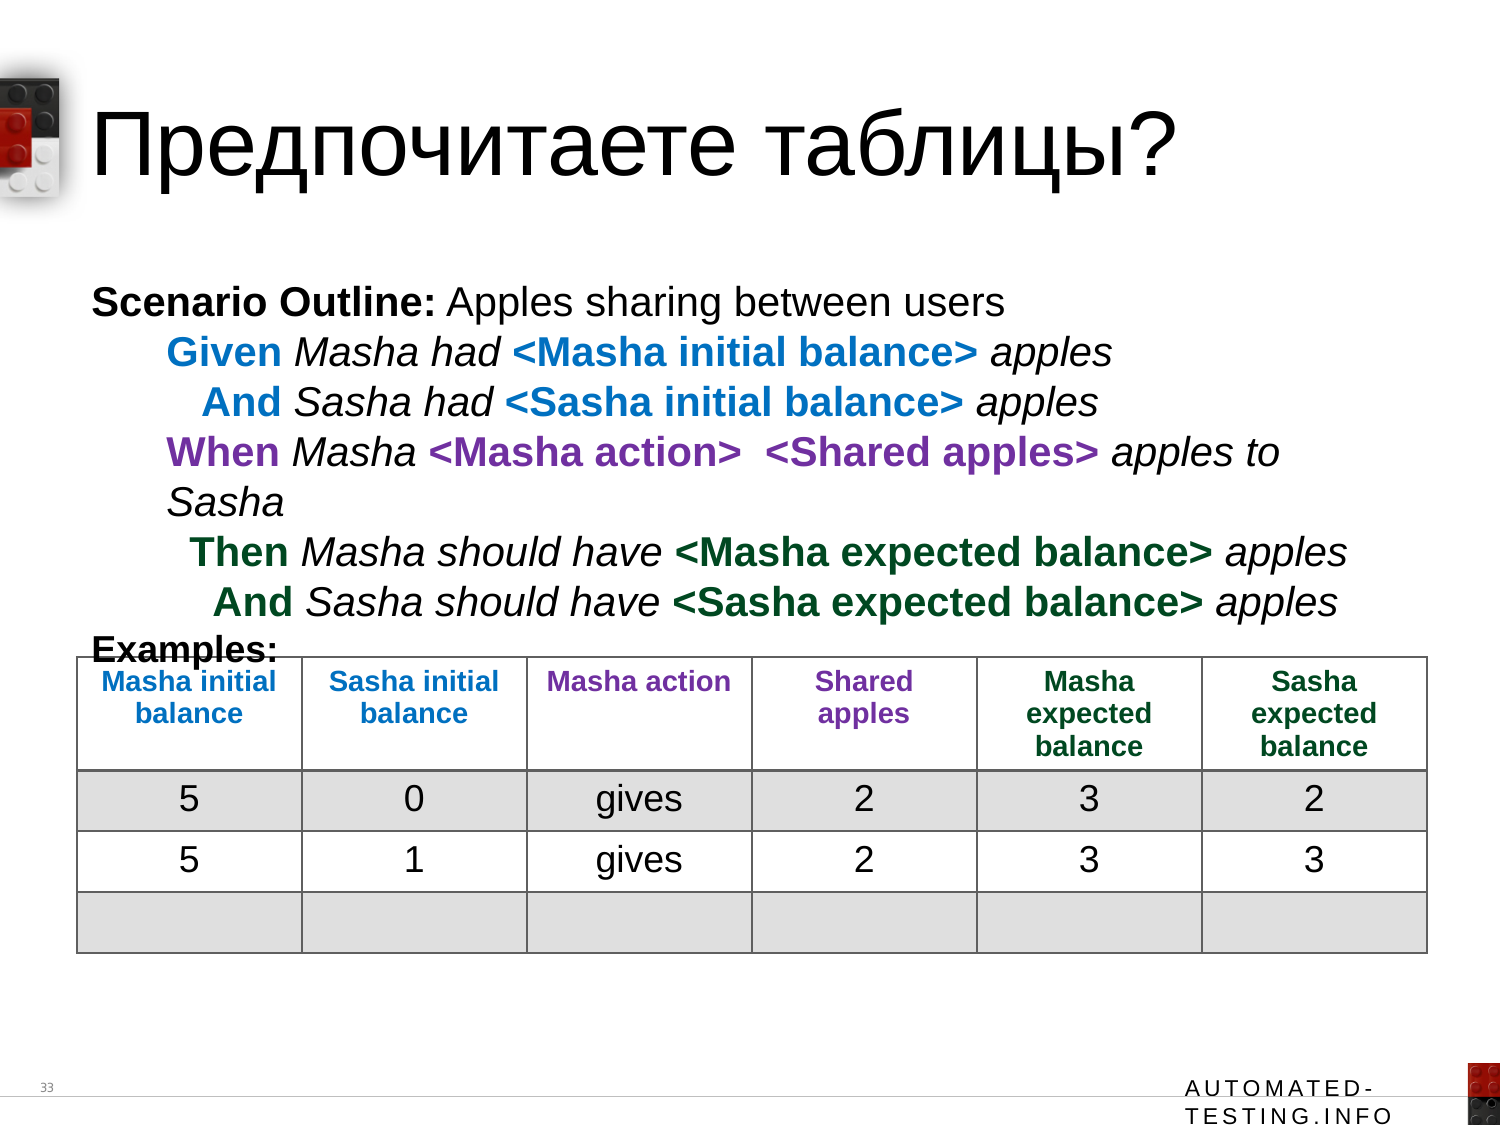

# Предпочитаете таблицы?
Scenario Outline: Apples sharing between users
Given Masha had <Masha initial balance> apples
   And Sasha had <Sasha initial balance> apples
When Masha <Masha action>  <Shared apples> apples to Sasha
  Then Masha should have <Masha expected balance> apples
    And Sasha should have <Sasha expected balance> apples
Examples:
| Masha initial balance | Sasha initial balance | Masha action | Shared apples | Masha expected balance | Sasha expected balance |
| --- | --- | --- | --- | --- | --- |
| 5 | 0 | gives | 2 | 3 | 2 |
| 5 | 1 | gives | 2 | 3 | 3 |
|  |  |  |  |  |  |
33